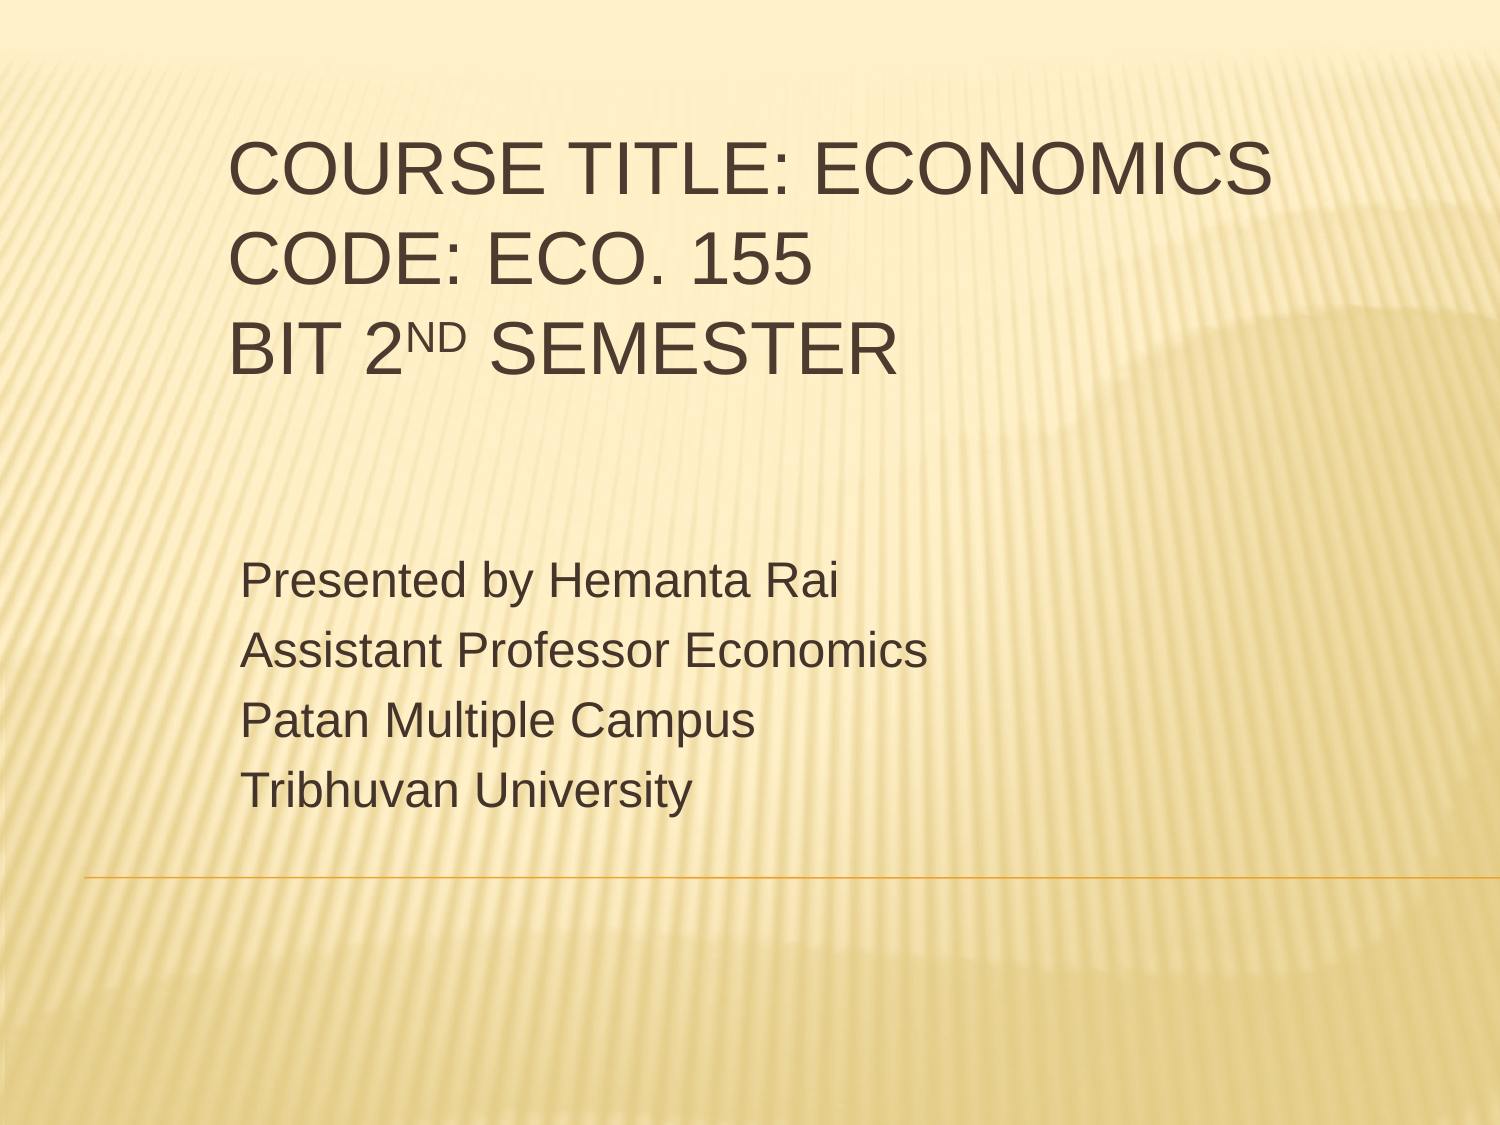

# Course Title: Economics Code: Eco. 155 BIT 2nd Semester
Presented by Hemanta Rai
Assistant Professor Economics
Patan Multiple Campus
Tribhuvan University